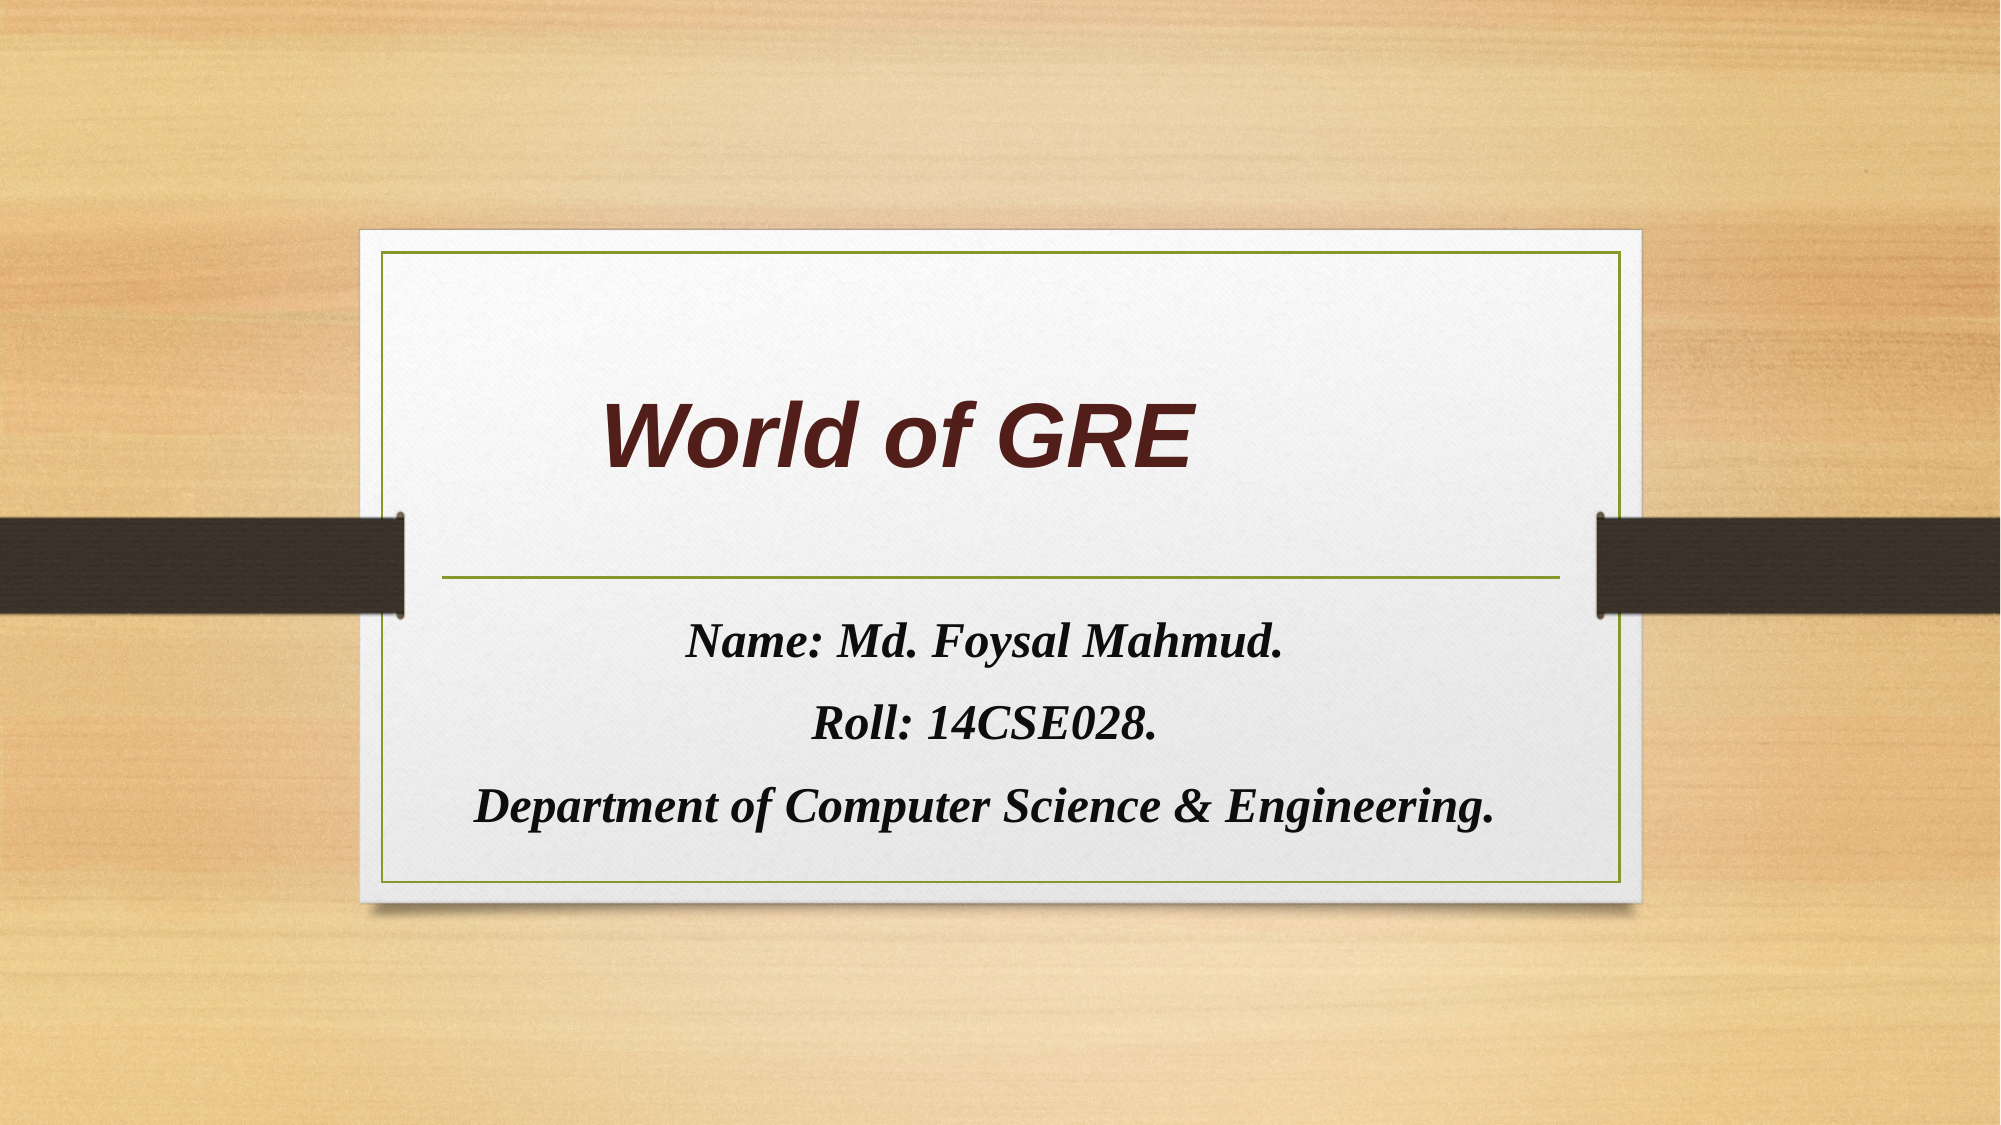

# World of GRE
Name: Md. Foysal Mahmud.
Roll: 14CSE028.
Department of Computer Science & Engineering.